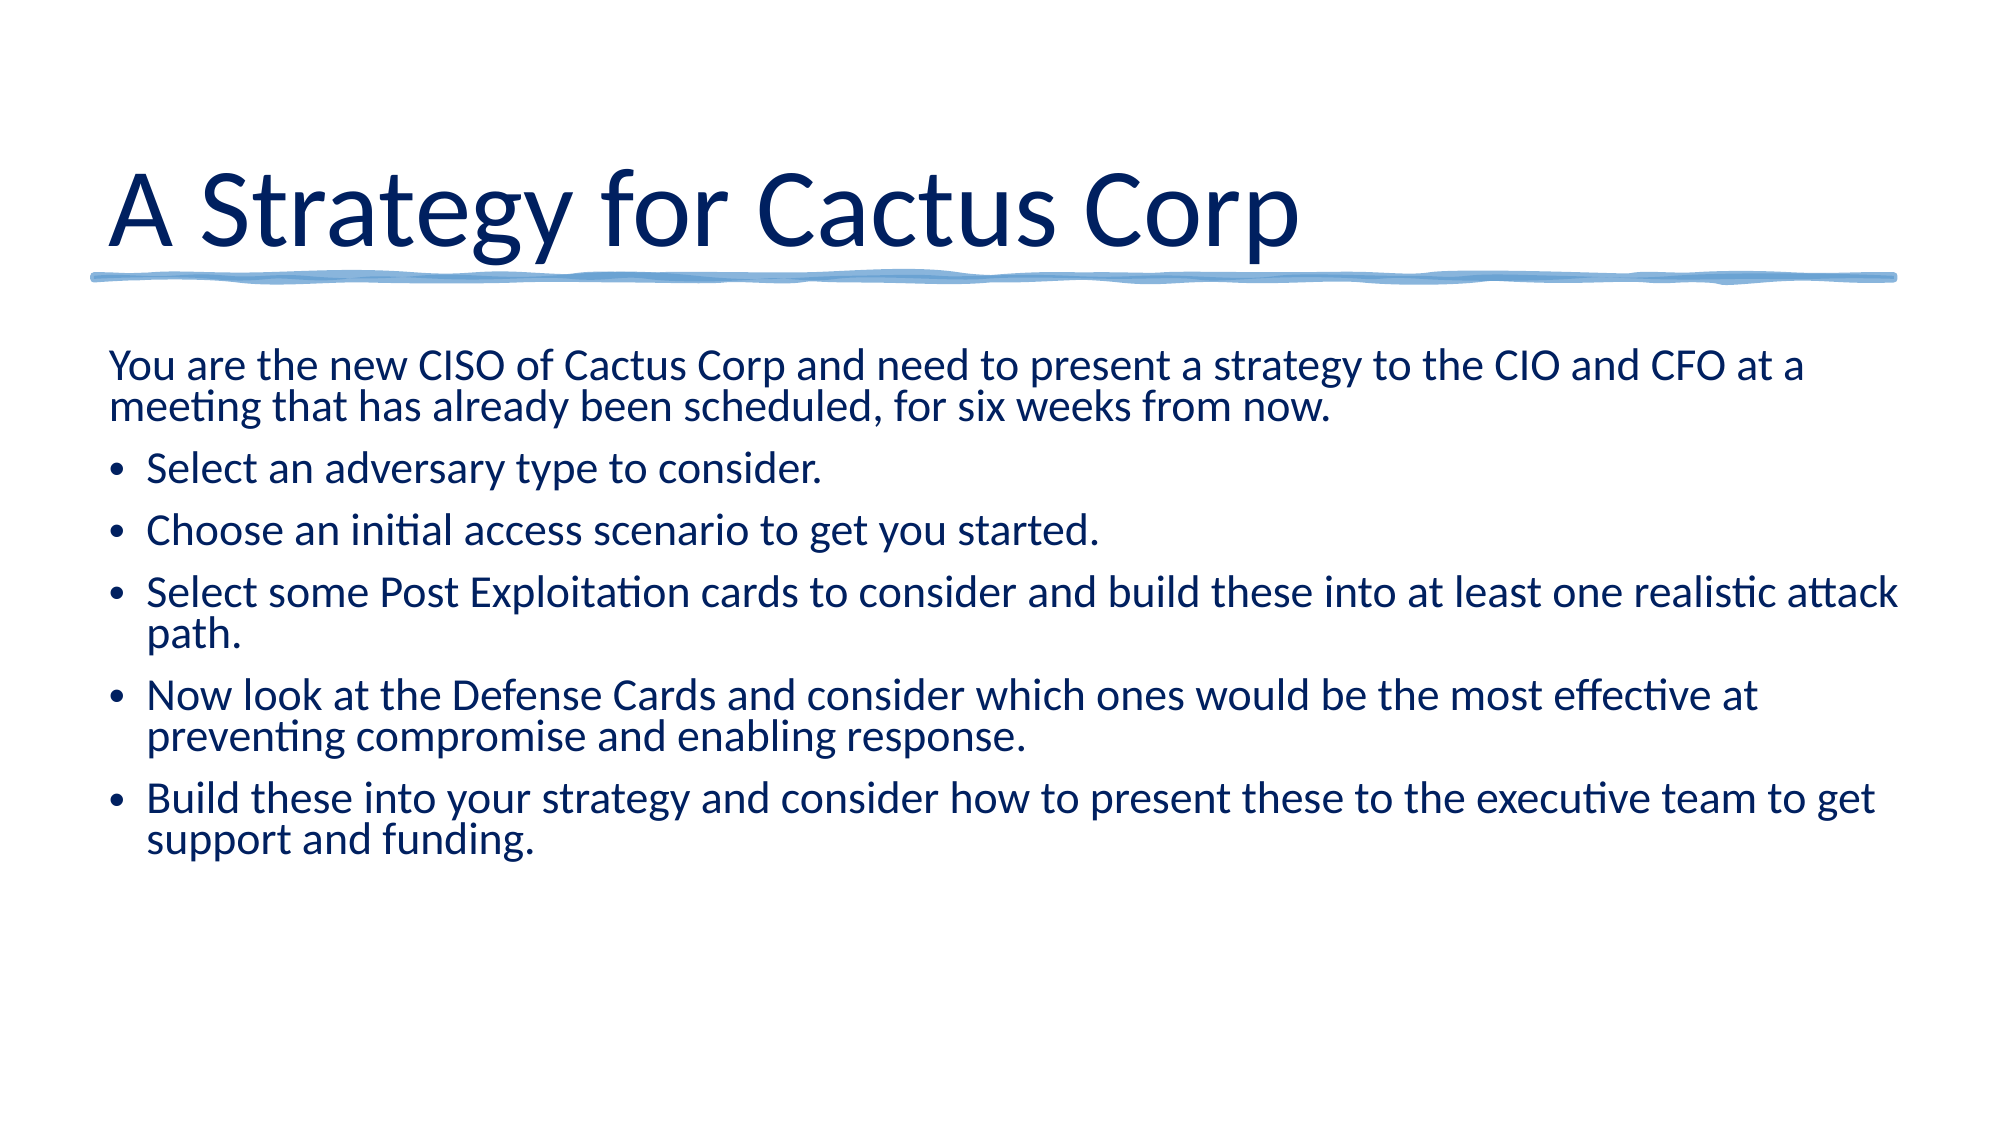

# A Strategy for Cactus Corp

You are the new CISO of Cactus Corp and need to present a strategy to the CIO and CFO at a meeting that has already been scheduled, for six weeks from now.
Select an adversary type to consider.
Choose an initial access scenario to get you started.
Select some Post Exploitation cards to consider and build these into at least one realistic attack path.
Now look at the Defense Cards and consider which ones would be the most effective at preventing compromise and enabling response.
Build these into your strategy and consider how to present these to the executive team to get support and funding.